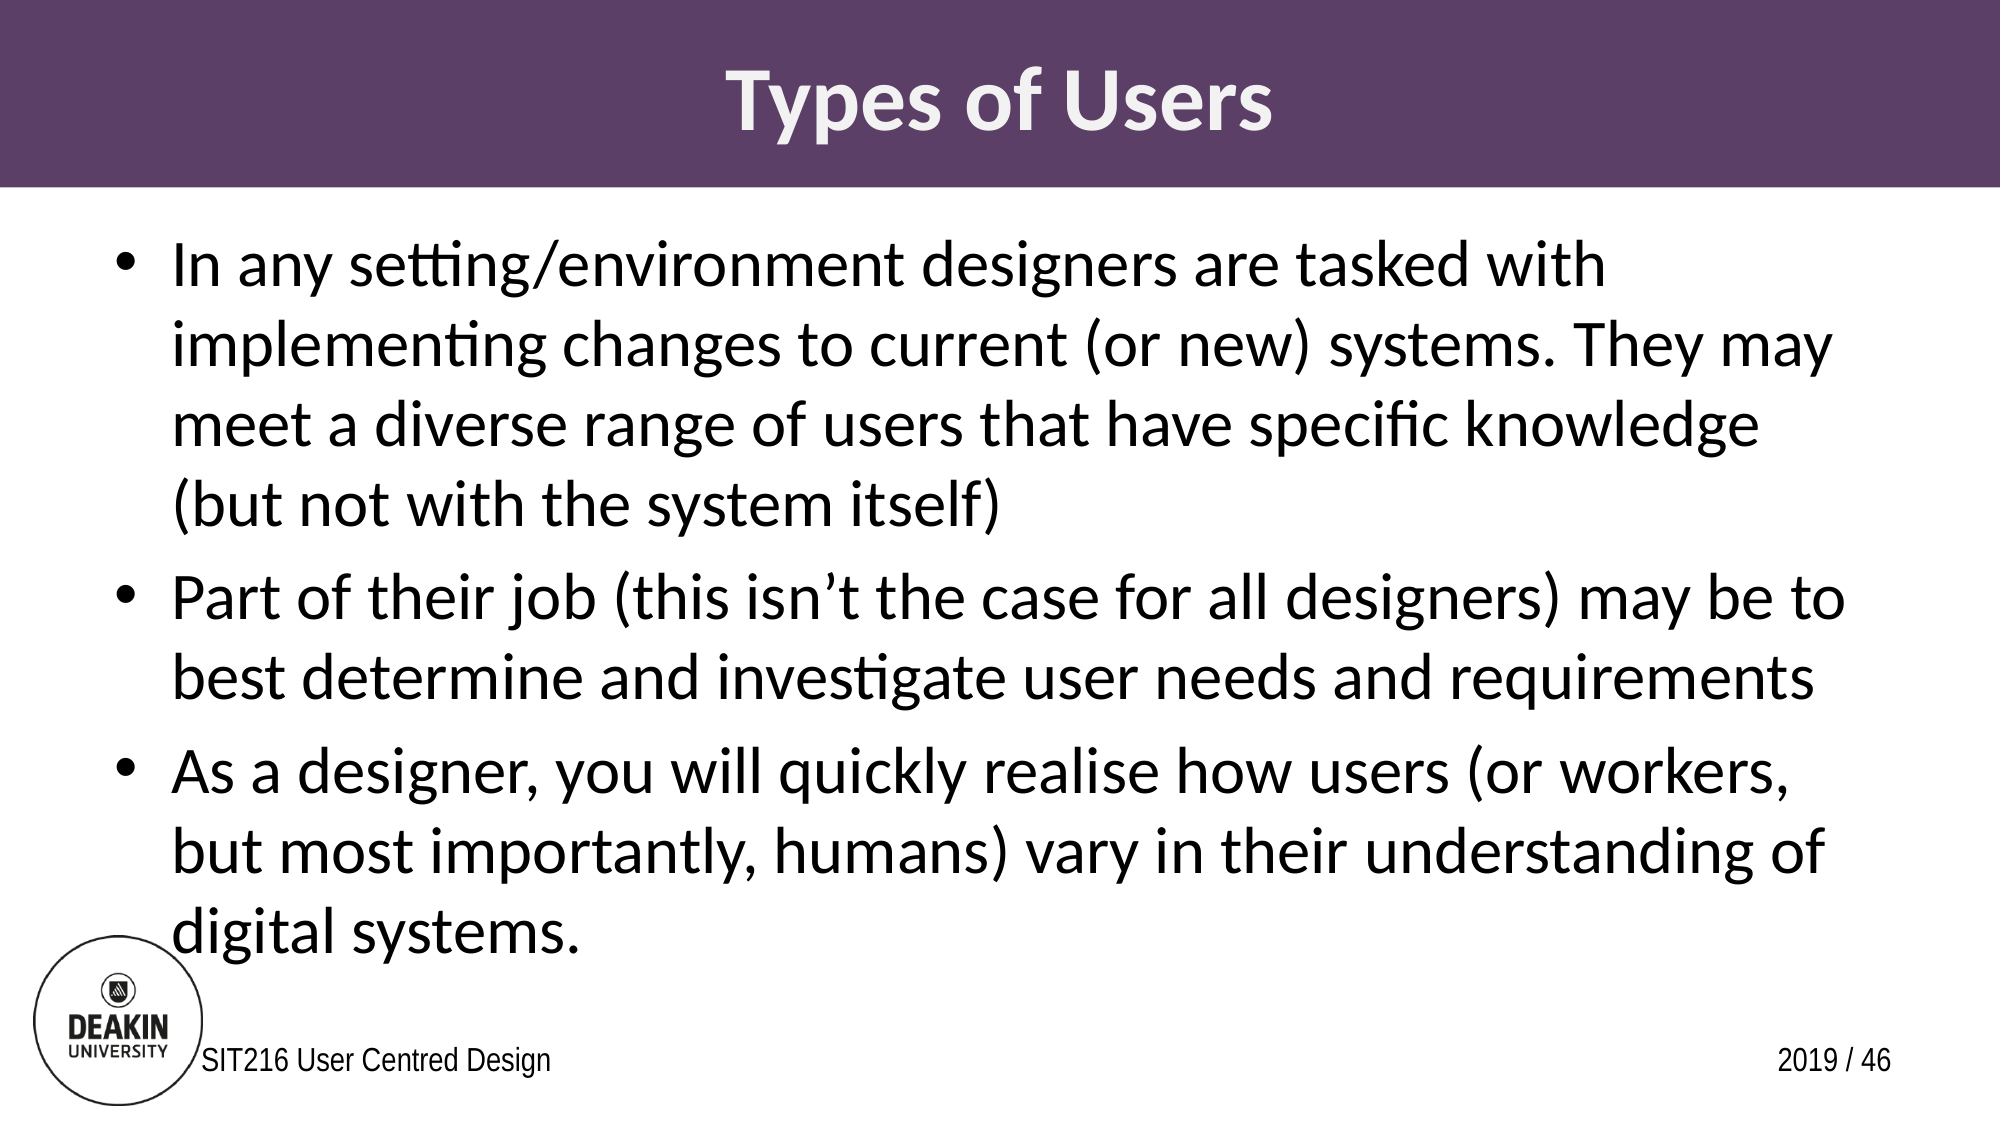

# Types of Users
In any setting/environment designers are tasked with implementing changes to current (or new) systems. They may meet a diverse range of users that have specific knowledge (but not with the system itself)
Part of their job (this isn’t the case for all designers) may be to best determine and investigate user needs and requirements
As a designer, you will quickly realise how users (or workers, but most importantly, humans) vary in their understanding of digital systems.